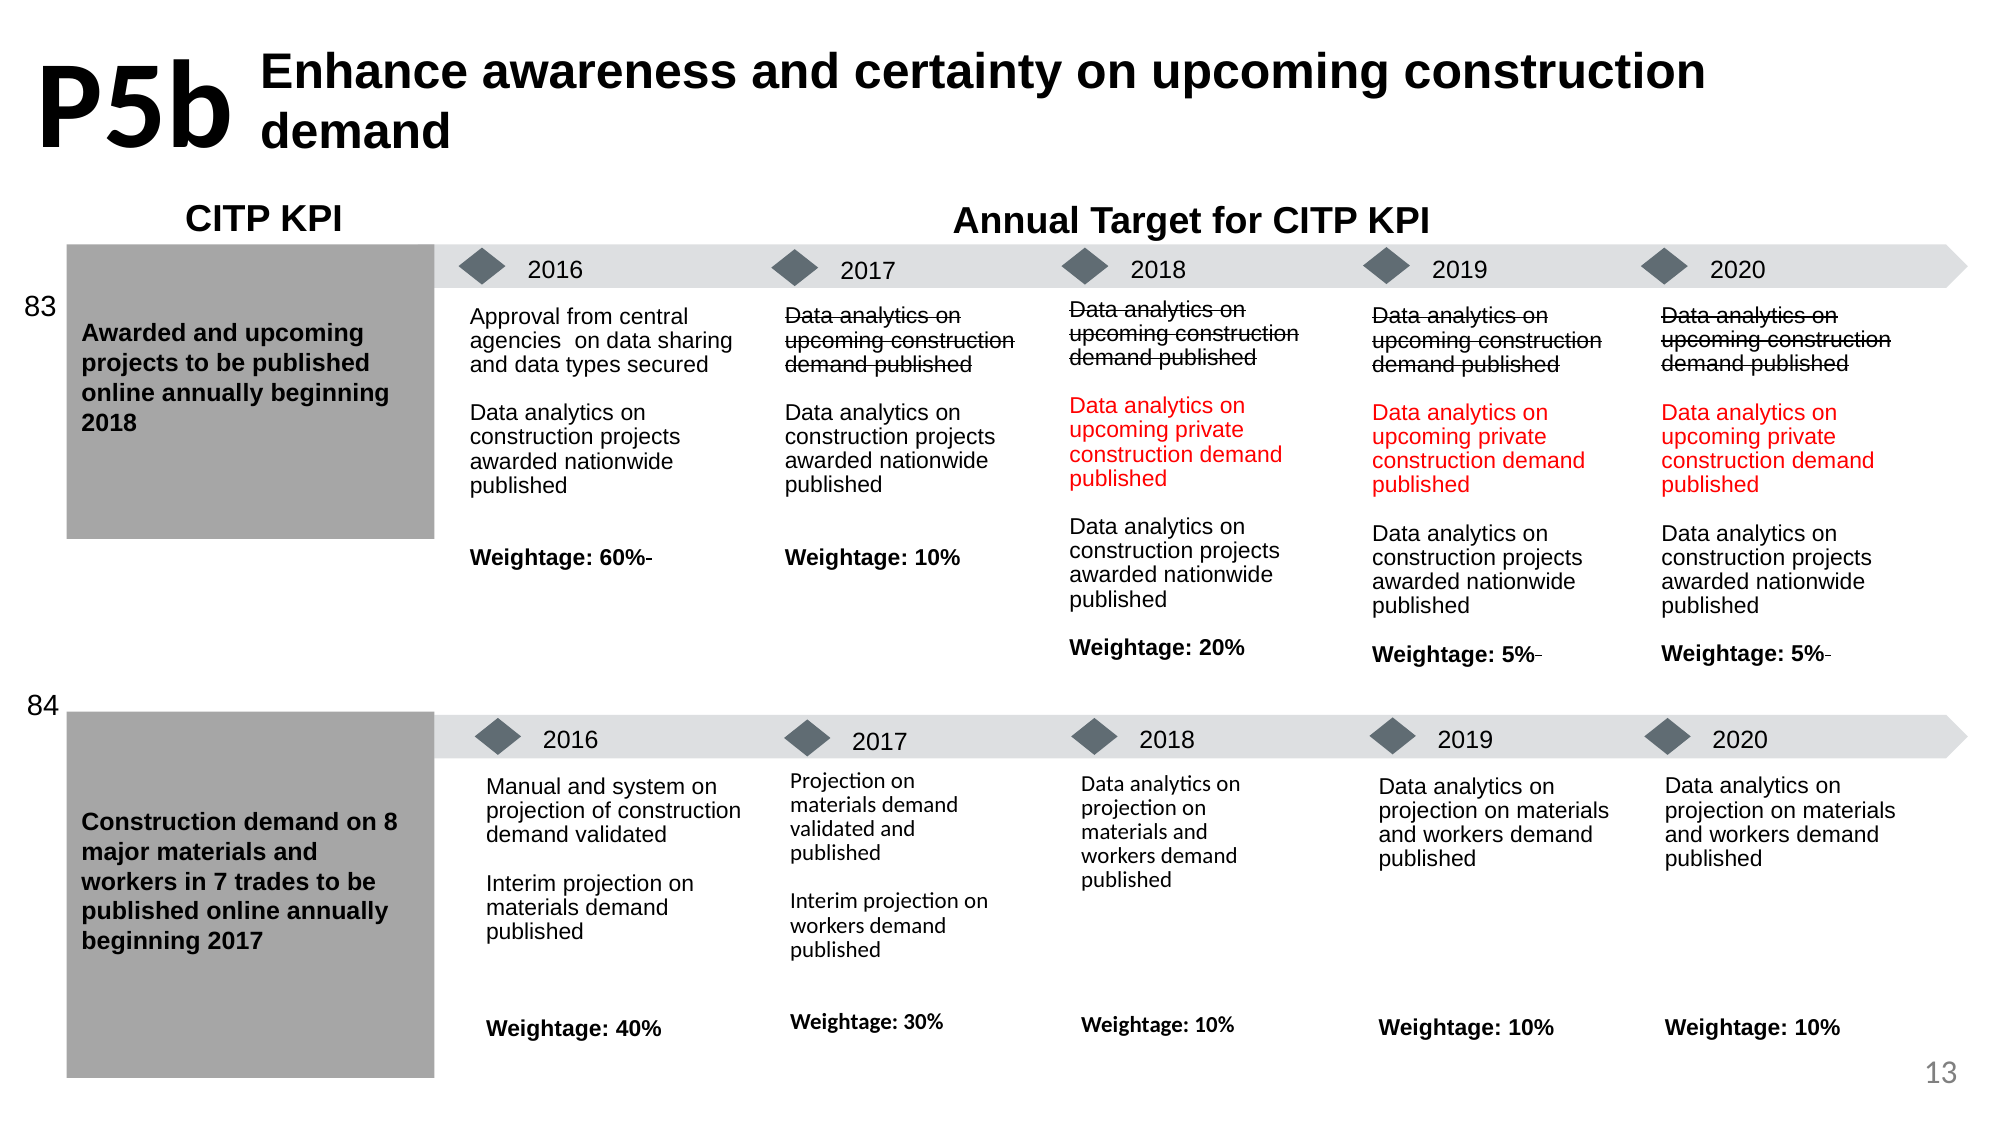

P5b
Enhance awareness and certainty on upcoming construction demand
CITP KPI
Annual Target for CITP KPI
Awarded and upcoming projects to be published online annually beginning 2018

2016
2018
2019
2020
2017
Data analytics on upcoming construction demand published

Data analytics on upcoming private construction demand published

Data analytics on construction projects awarded nationwide published

Weightage: 20%

Data analytics on upcoming construction demand published

Data analytics on upcoming private construction demand published

Data analytics on construction projects awarded nationwide published

Weightage: 5%

Data analytics on upcoming construction demand published

Data analytics on construction projects awarded nationwide published

Weightage: 10%

Data analytics on upcoming construction demand published

Data analytics on upcoming private construction demand published

Data analytics on construction projects awarded nationwide published

Weightage: 5%

Approval from central agencies  on data sharing and data types secured

Data analytics on construction projects awarded nationwide published

Weightage: 60%

83

84

Construction demand on 8 major materials and workers in 7 trades to be published online annually beginning 2017

2016
2018
2019
2020
2017
Data analytics on projection on materials and workers demand  published

Weightage: 10%
Data analytics on projection on materials and workers demand  published

Weightage: 10%
Manual and system on projection of construction demand validated

Interim projection on materials demand published

Weightage: 40%
Projection on materials demand  validated and published

Interim projection on workers demand published

Weightage: 30%
Data analytics on projection on materials and workers demand  published

Weightage: 10%

13